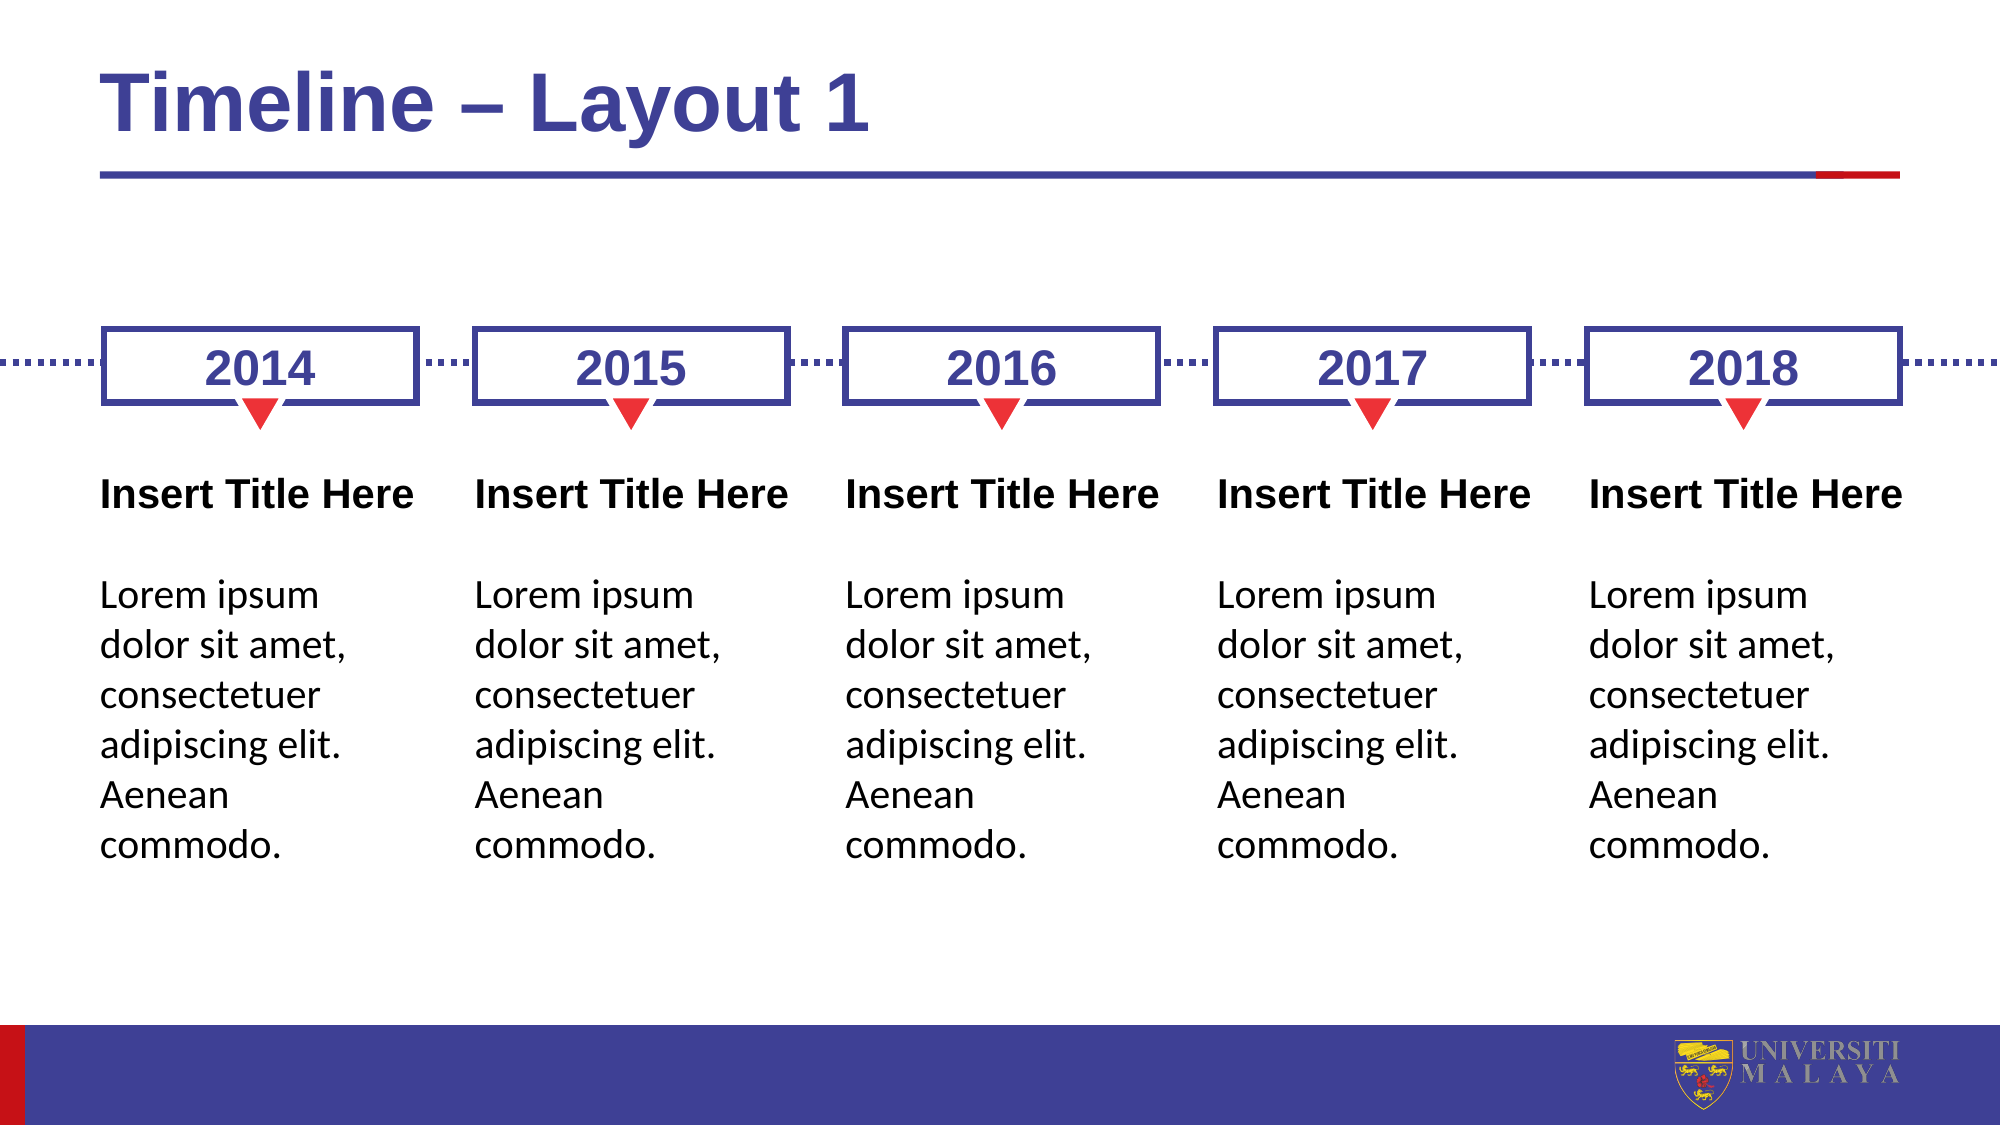

# Timeline – Layout 1
2014

2015

2016

2017

2018

Insert Title Here

Lorem ipsum dolor sit amet, consectetuer adipiscing elit. Aenean commodo.
Insert Title Here

Lorem ipsum dolor sit amet, consectetuer adipiscing elit. Aenean commodo.
Insert Title Here

Lorem ipsum dolor sit amet, consectetuer adipiscing elit. Aenean commodo.
Insert Title Here

Lorem ipsum dolor sit amet, consectetuer adipiscing elit. Aenean commodo.
Insert Title Here

Lorem ipsum dolor sit amet, consectetuer adipiscing elit. Aenean commodo.